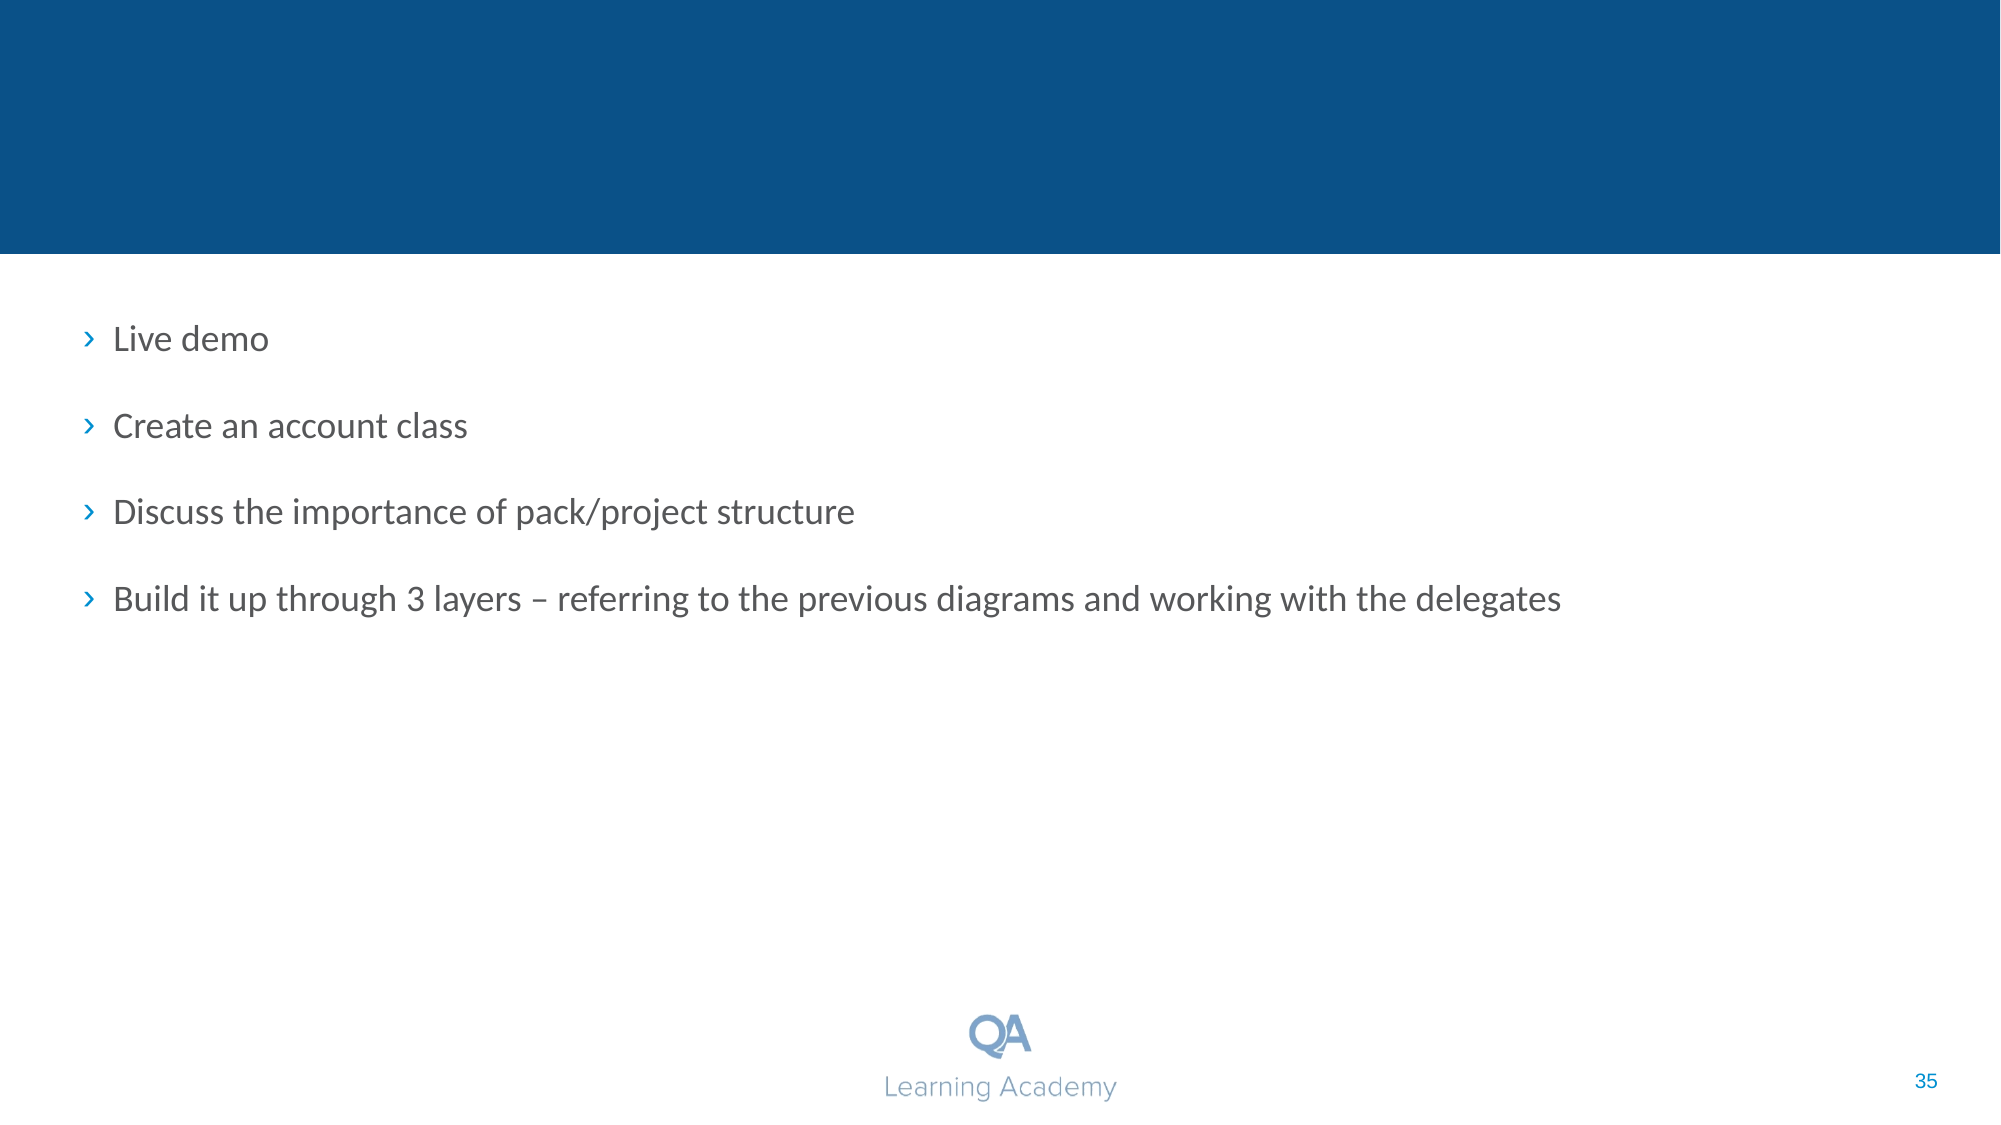

#
Live demo
Create an account class
Discuss the importance of pack/project structure
Build it up through 3 layers – referring to the previous diagrams and working with the delegates